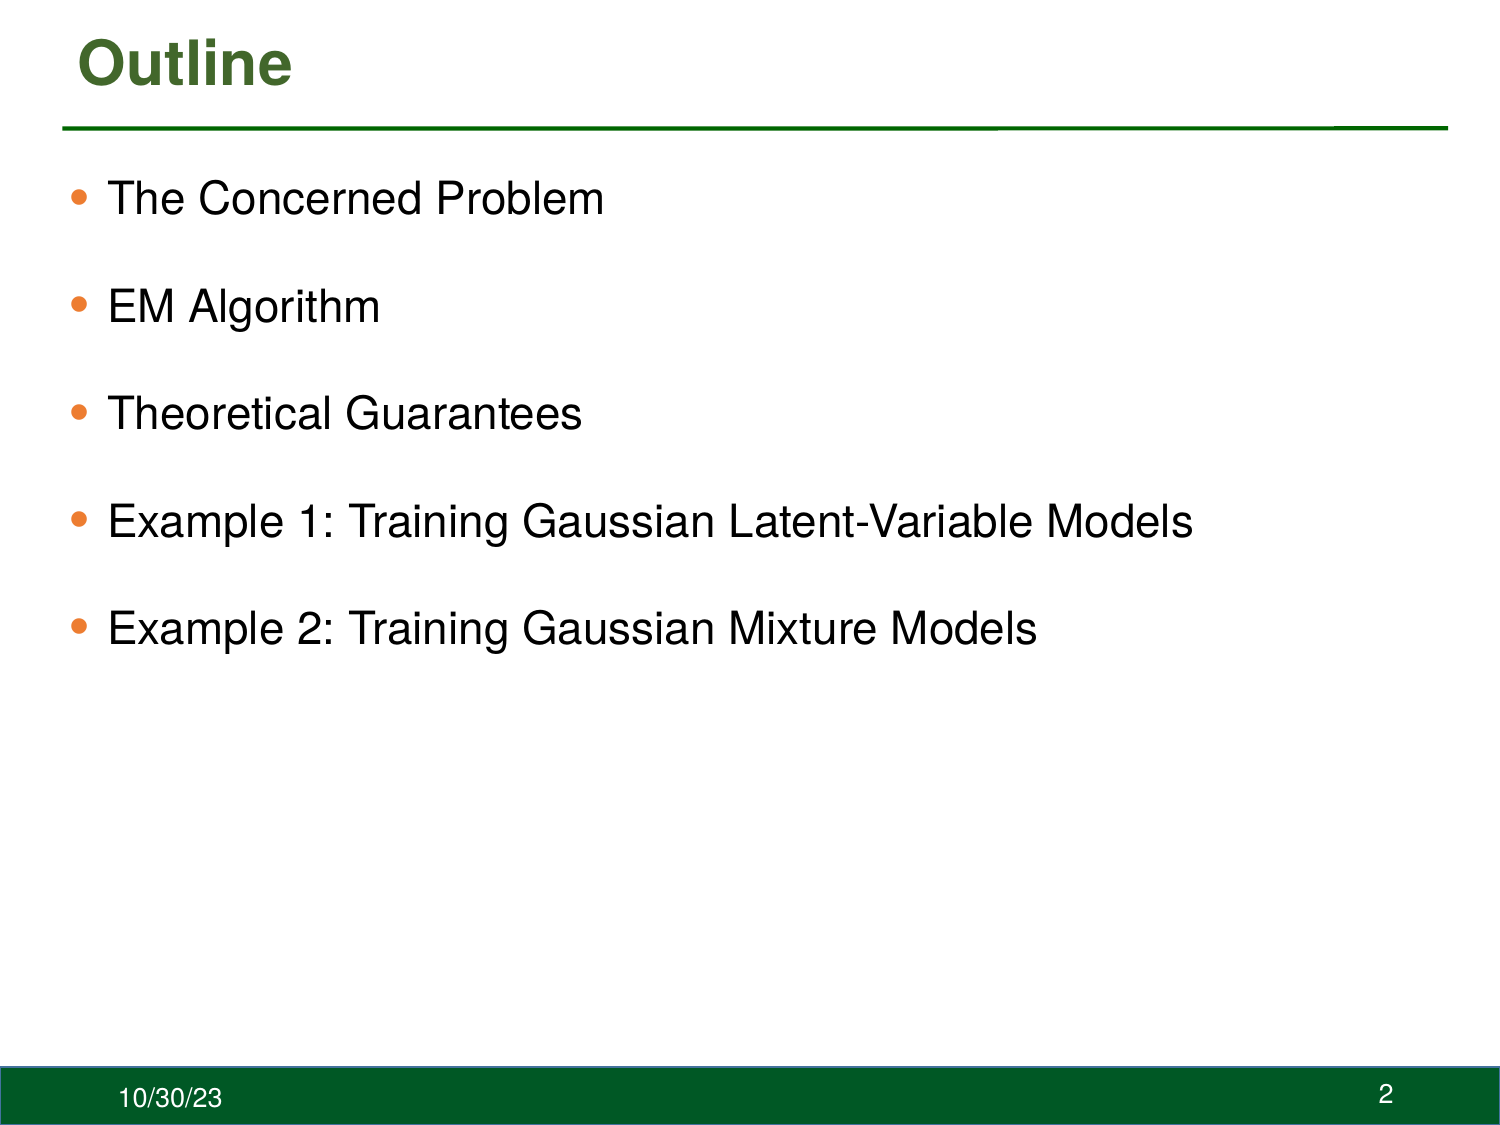

# Outline
The Concerned Problem
EM Algorithm
Theoretical Guarantees
Example 1: Training Gaussian Latent-Variable Models
Example 2: Training Gaussian Mixture Models
10/30/23
2